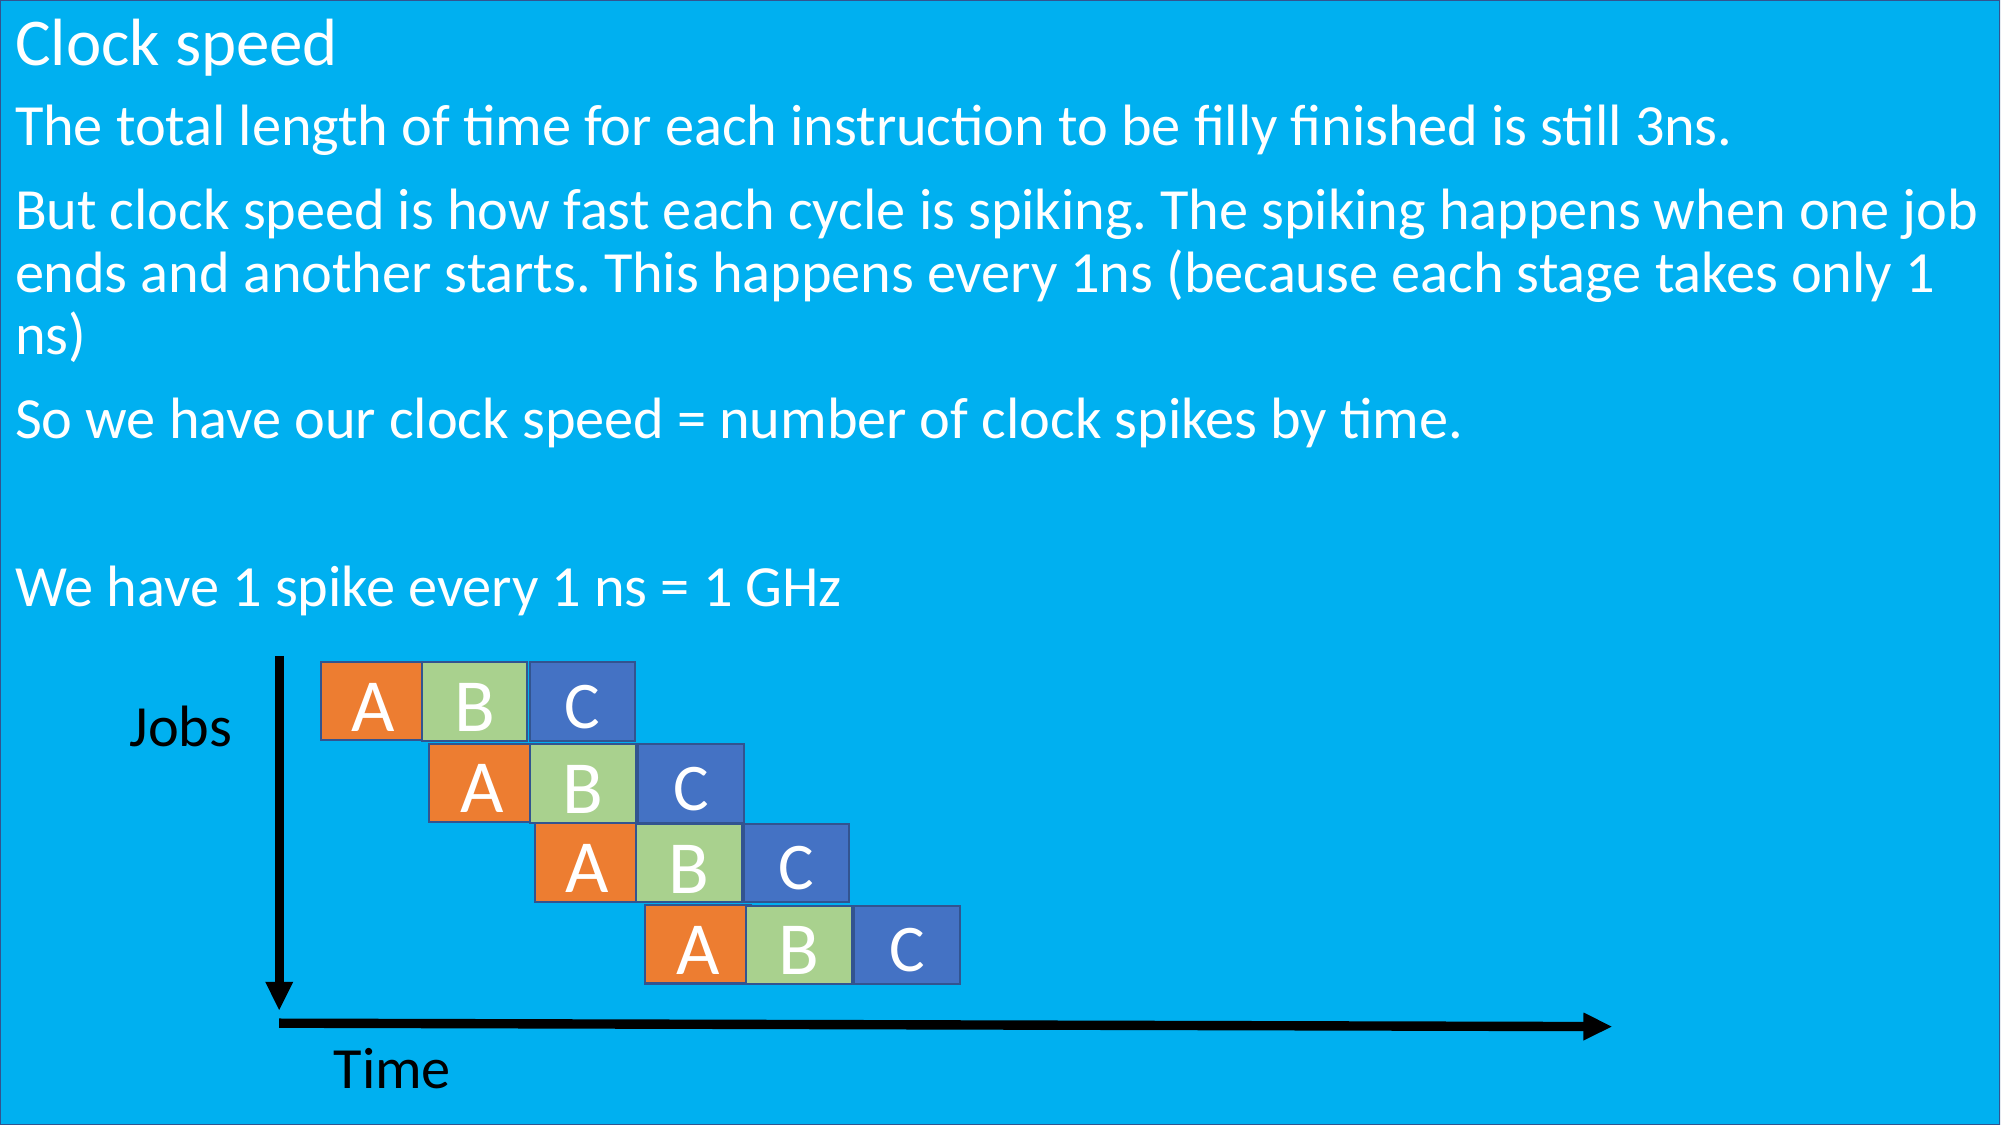

# Clock speed
The total length of time for each instruction to be filly finished is still 3ns.
But clock speed is how fast each cycle is spiking. The spiking happens when one job ends and another starts. This happens every 1ns (because each stage takes only 1 ns)
So we have our clock speed = number of clock spikes by time.

We have 1 spike every 1 ns = 1 GHz
Jobs
Time
A
B
C
A
B
C
A
B
C
A
B
C